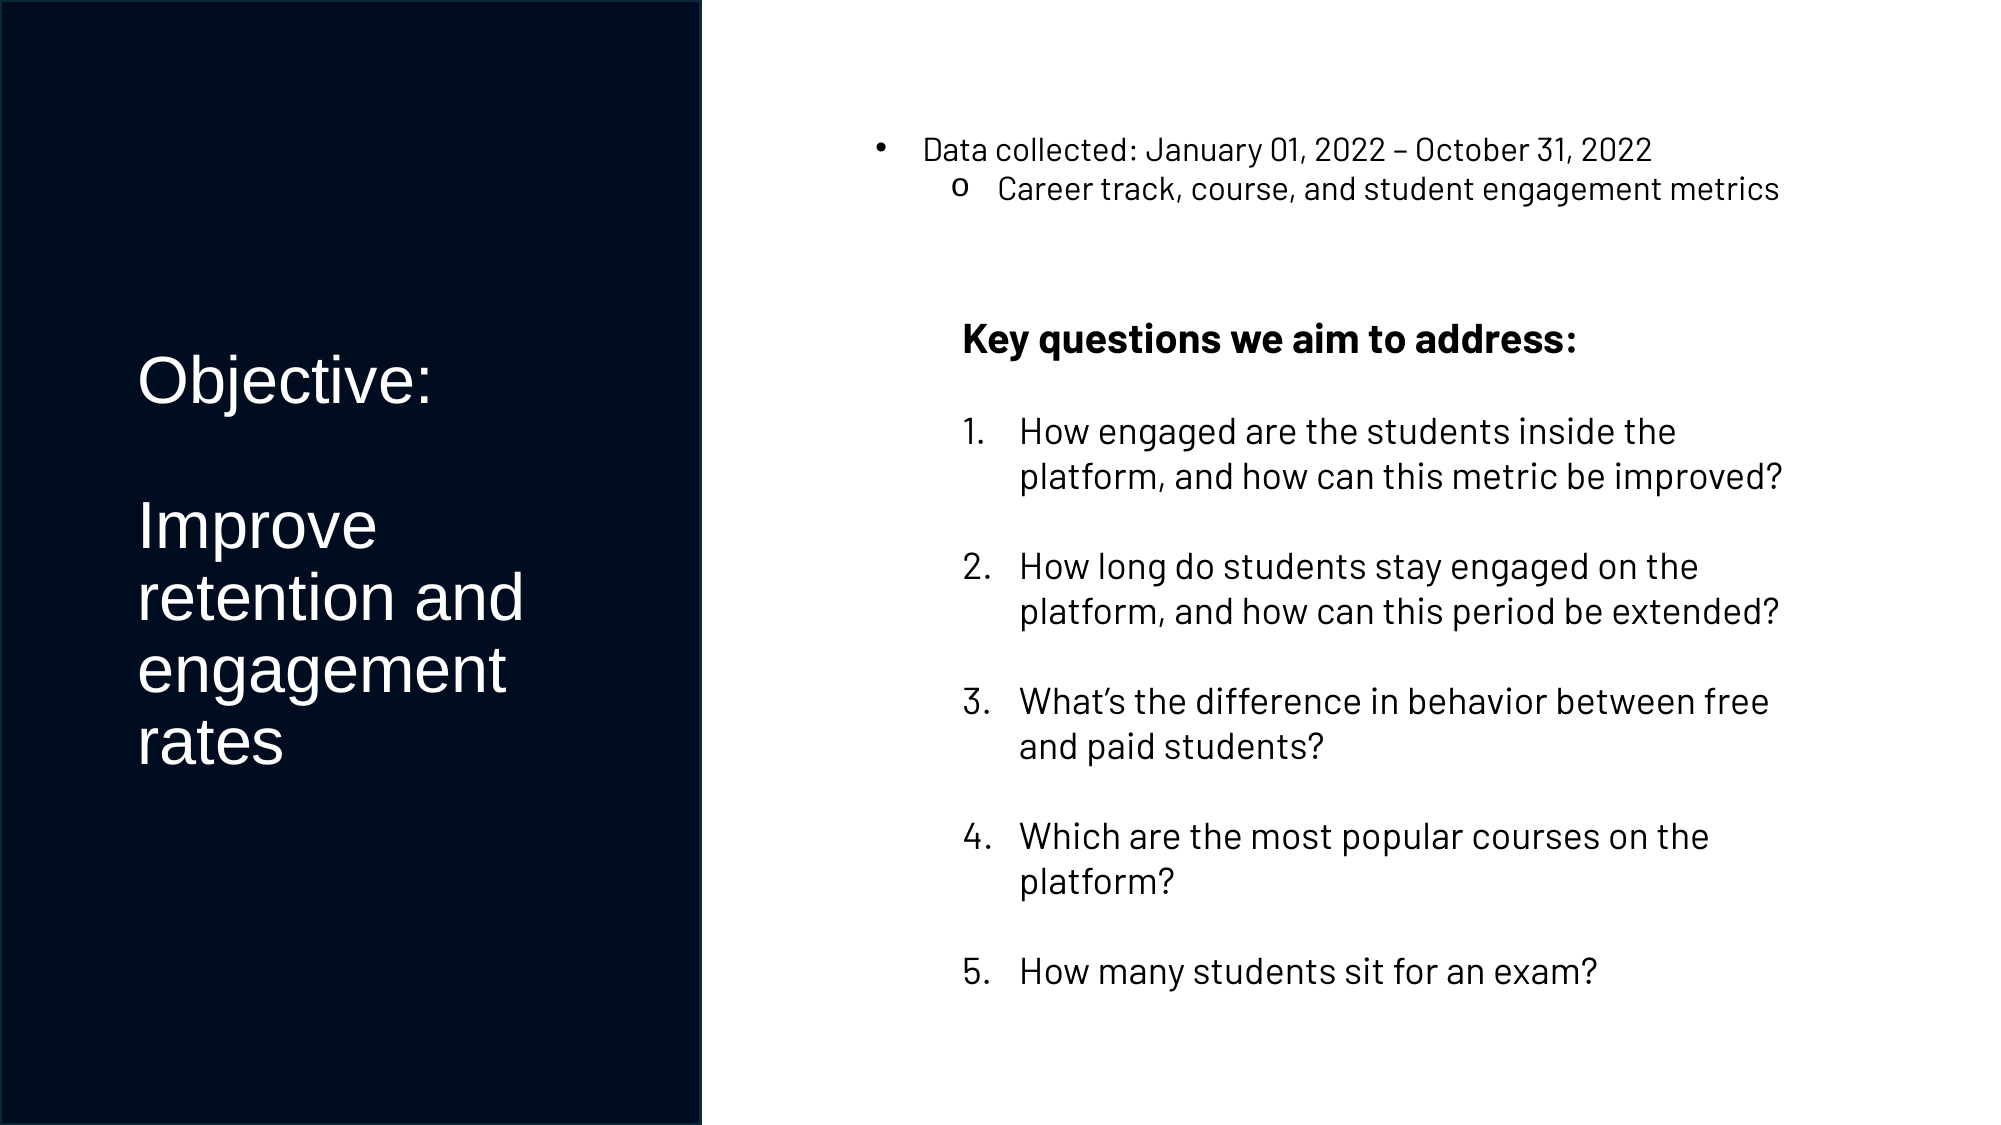

# Objective: Improve retention and engagement rates
Data collected: January 01, 2022 – October 31, 2022
Career track, course, and student engagement metrics
Key questions we aim to address:

How engaged are the students inside the platform, and how can this metric be improved?

How long do students stay engaged on the platform, and how can this period be extended?

What’s the difference in behavior between free and paid students?

Which are the most popular courses on the platform?

How many students sit for an exam?